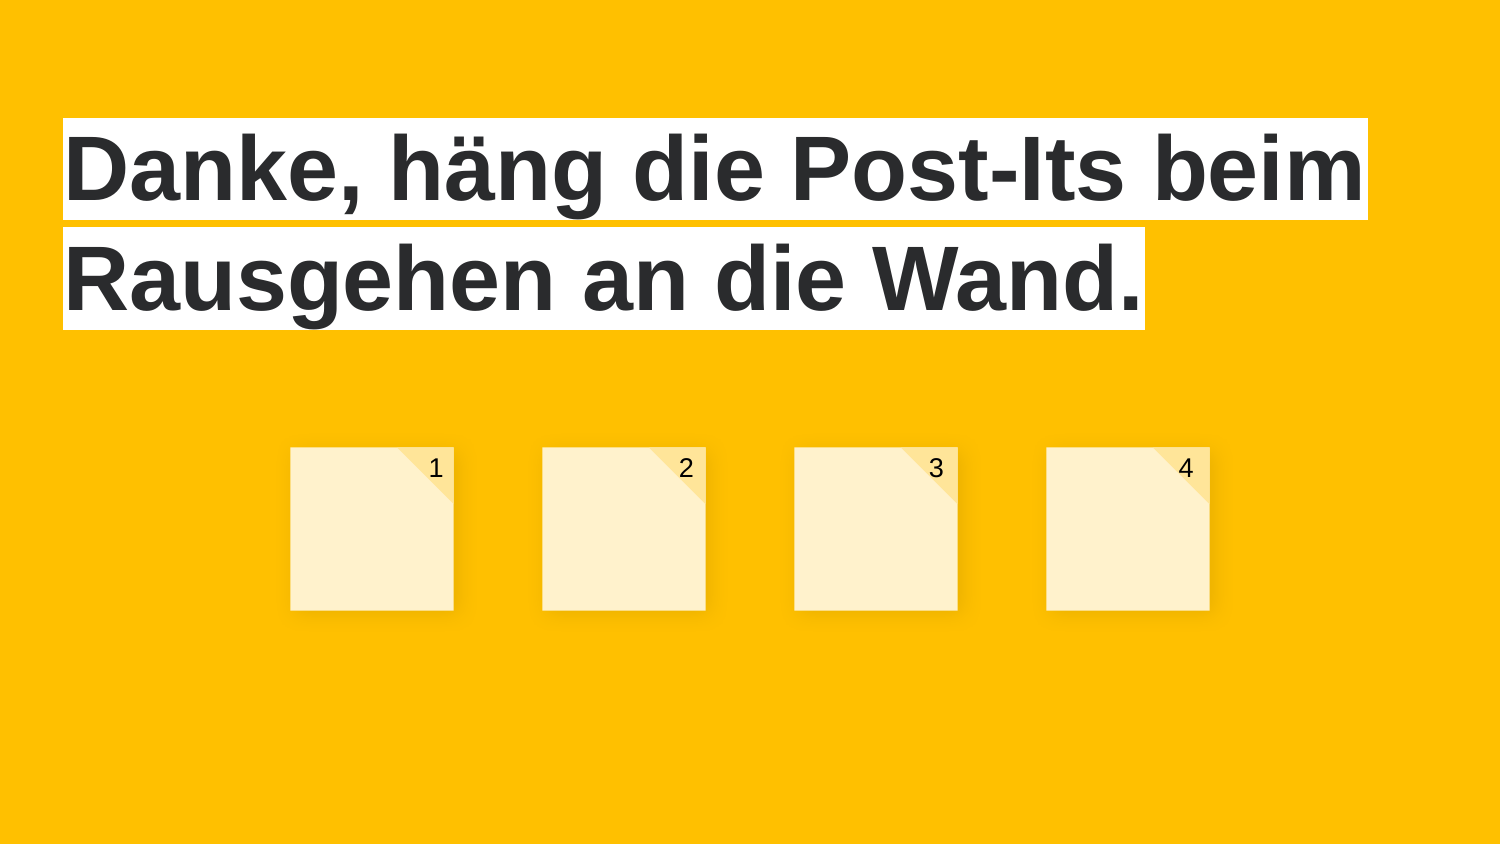

Danke, häng die Post-Its beim Rausgehen an die Wand.
1
2
3
4